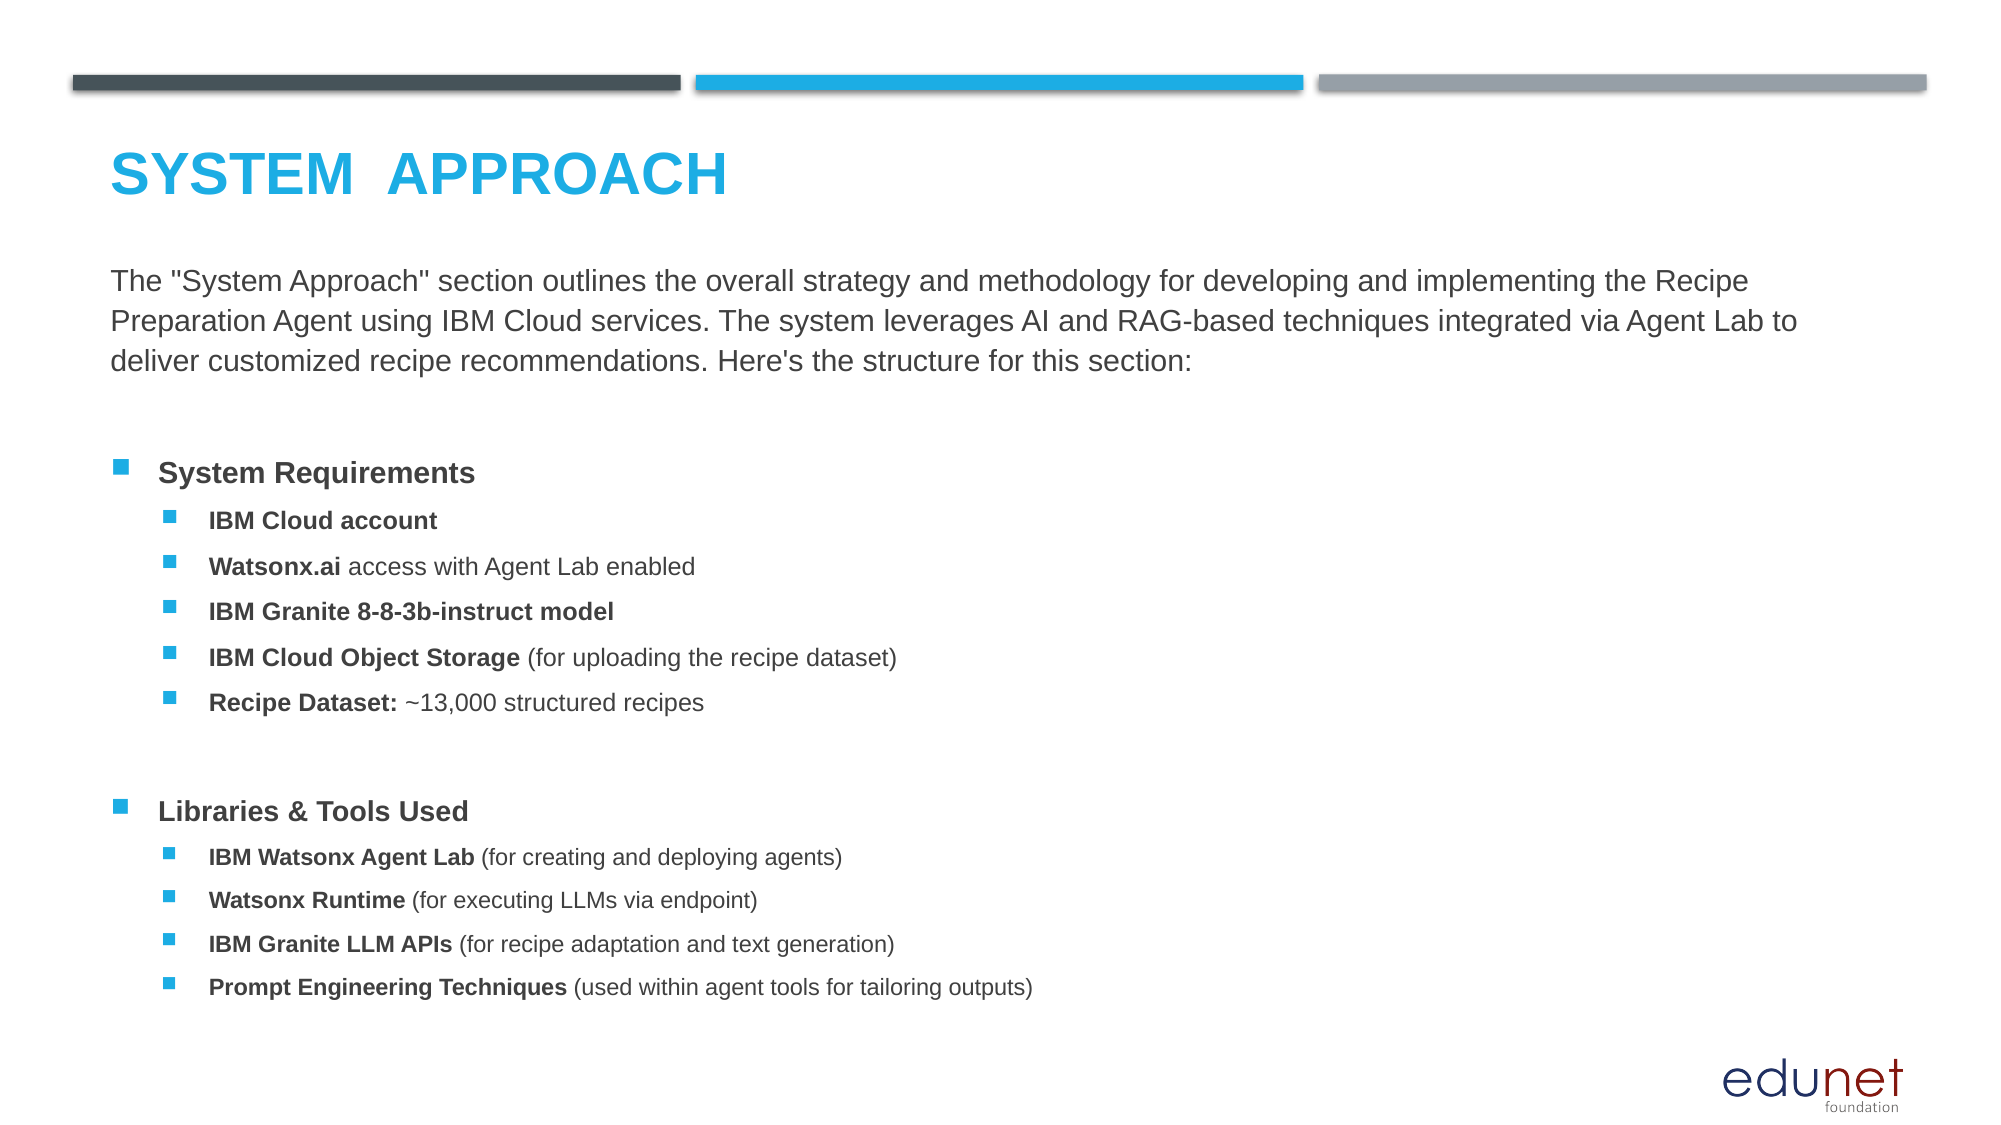

# System  Approach
The "System Approach" section outlines the overall strategy and methodology for developing and implementing the Recipe Preparation Agent using IBM Cloud services. The system leverages AI and RAG-based techniques integrated via Agent Lab to deliver customized recipe recommendations. Here's the structure for this section:

System Requirements
IBM Cloud account
Watsonx.ai access with Agent Lab enabled
IBM Granite 8-8-3b-instruct model
IBM Cloud Object Storage (for uploading the recipe dataset)
Recipe Dataset: ~13,000 structured recipes

Libraries & Tools Used
IBM Watsonx Agent Lab (for creating and deploying agents)
Watsonx Runtime (for executing LLMs via endpoint)
IBM Granite LLM APIs (for recipe adaptation and text generation)
Prompt Engineering Techniques (used within agent tools for tailoring outputs)